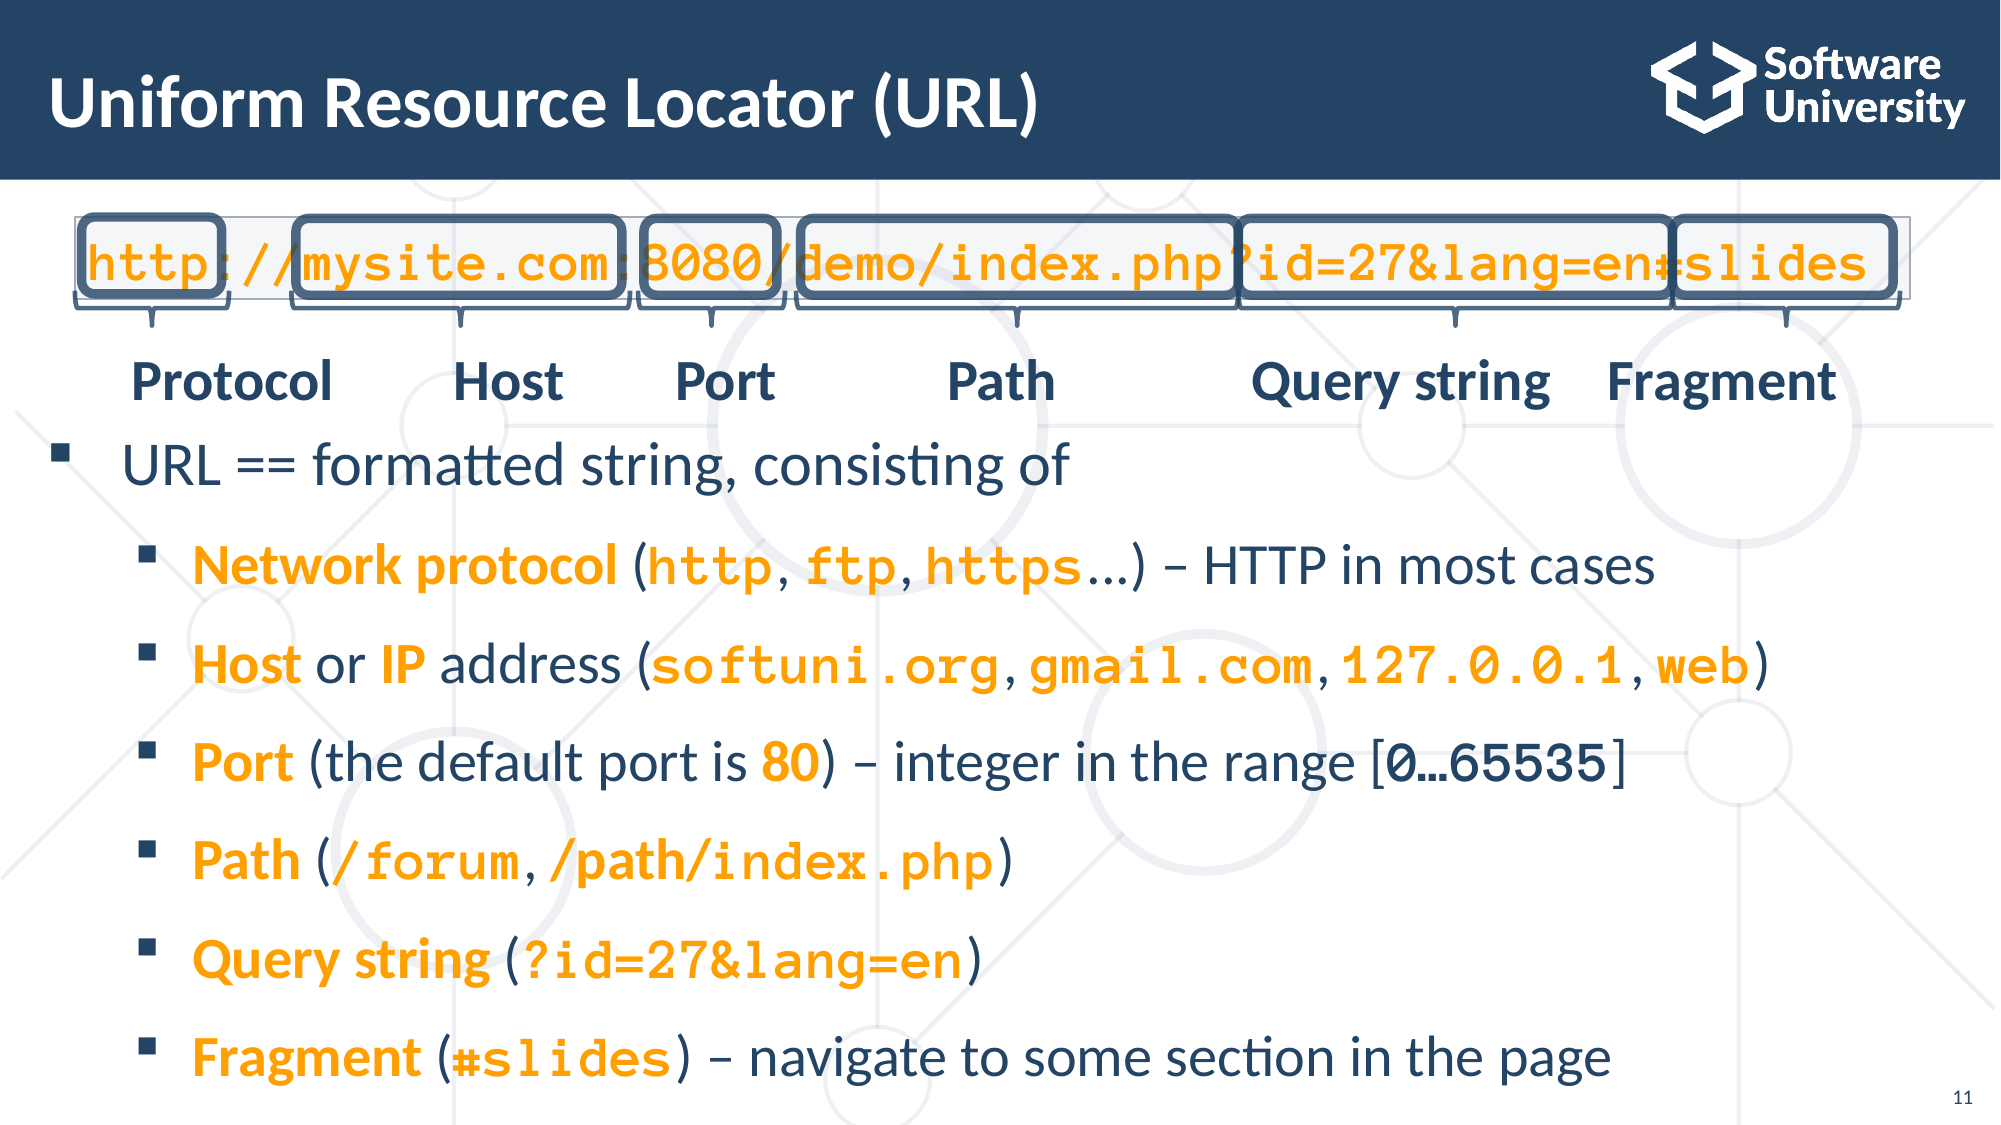

# Uniform Resource Locator (URL)

http://mysite.com:8080/demo/index.php?id=27&lang=en#slides

Protocol
Host
Port
Path
Query string
Fragment
URL == formatted string, consisting of
Network protocol (http, ftp, https...) – HTTP in most cases
Host or IP address (softuni.org, gmail.com, 127.0.0.1, web)
Port (the default port is 80) – integer in the range [0…65535]
Path (/forum, /path/index.php)
Query string (?id=27&lang=en)
Fragment (#slides) – navigate to some section in the page

11